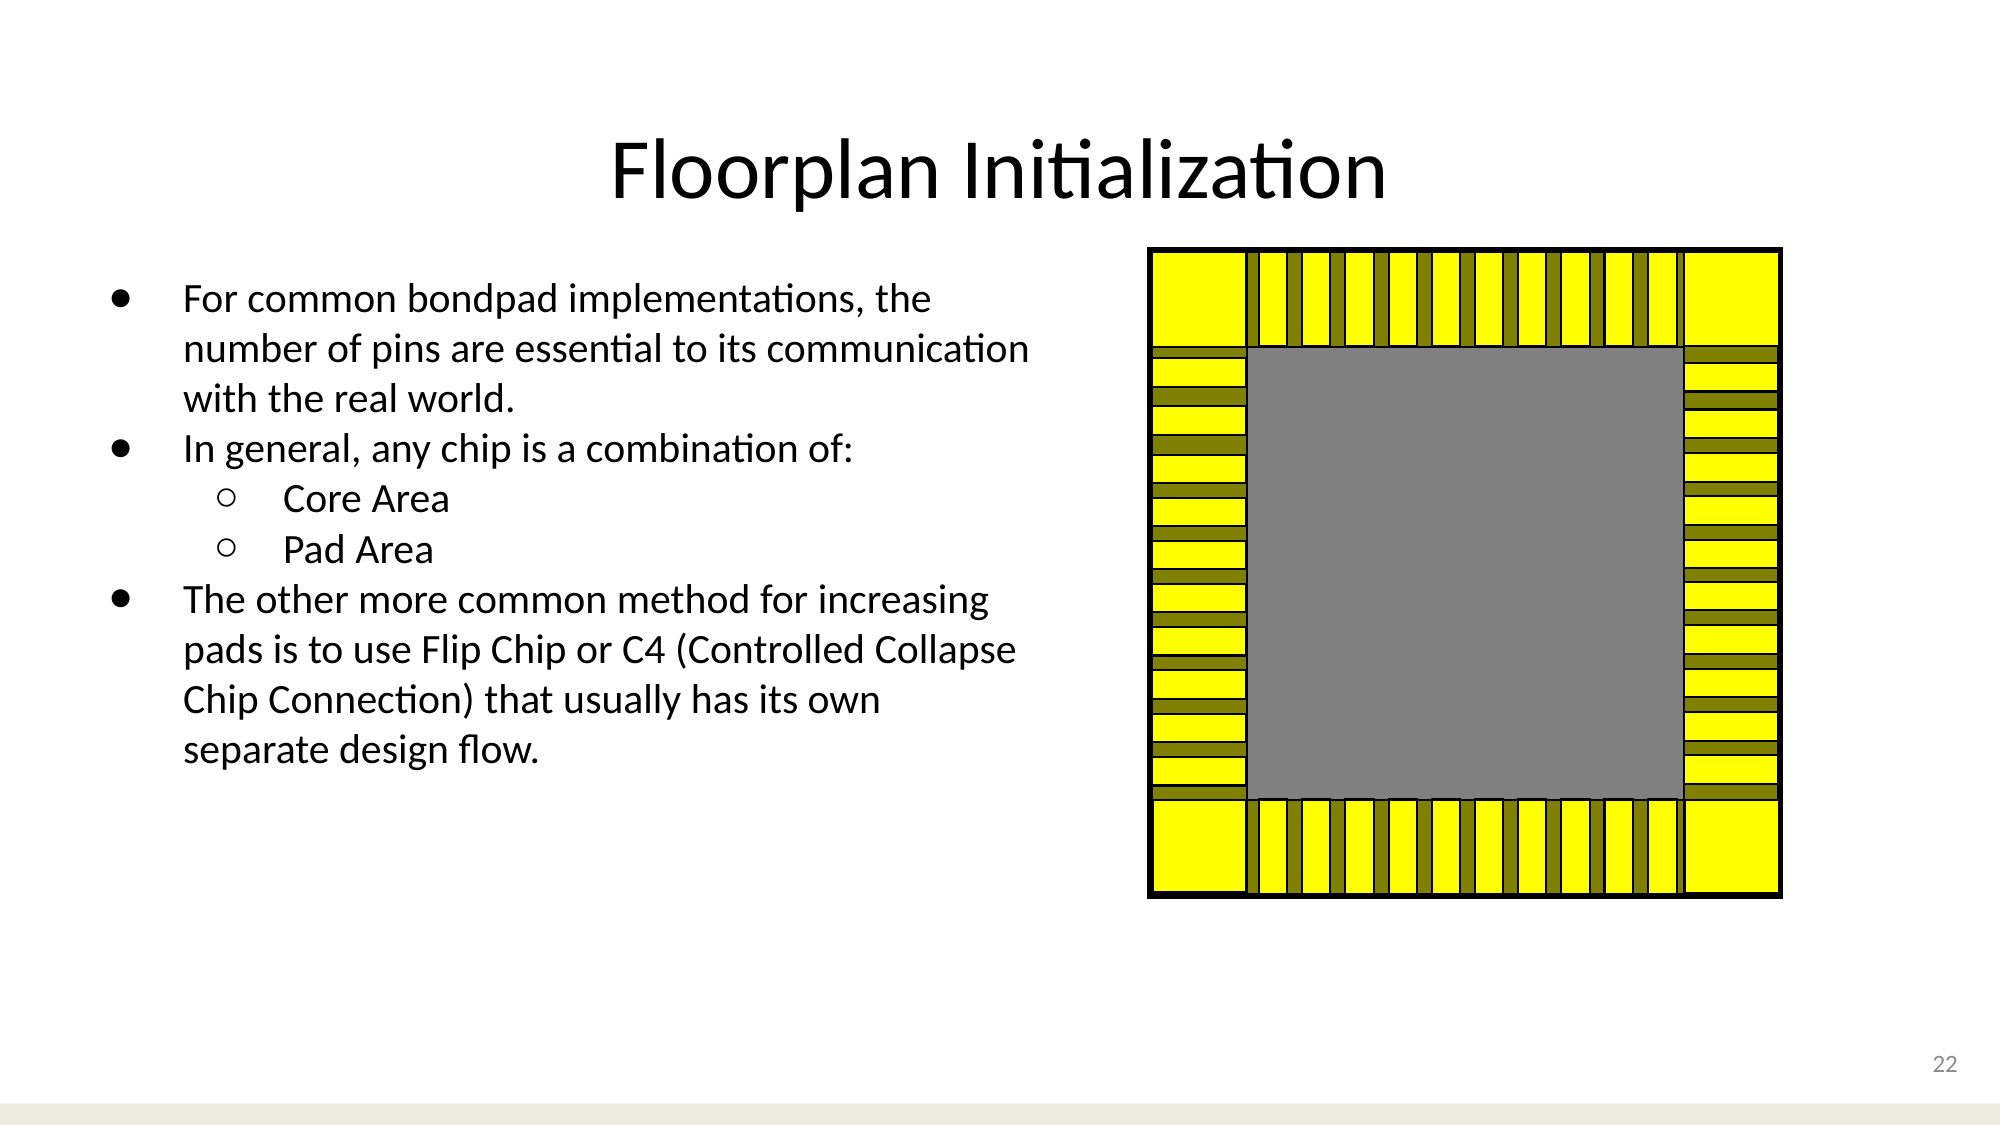

# Floorplan Initialization

For common bondpad implementations, the number of pins are essential to its communication with the real world.
In general, any chip is a combination of:
Core Area
Pad Area
The other more common method for increasing pads is to use Flip Chip or C4 (Controlled Collapse Chip Connection) that usually has its own separate design flow.

22